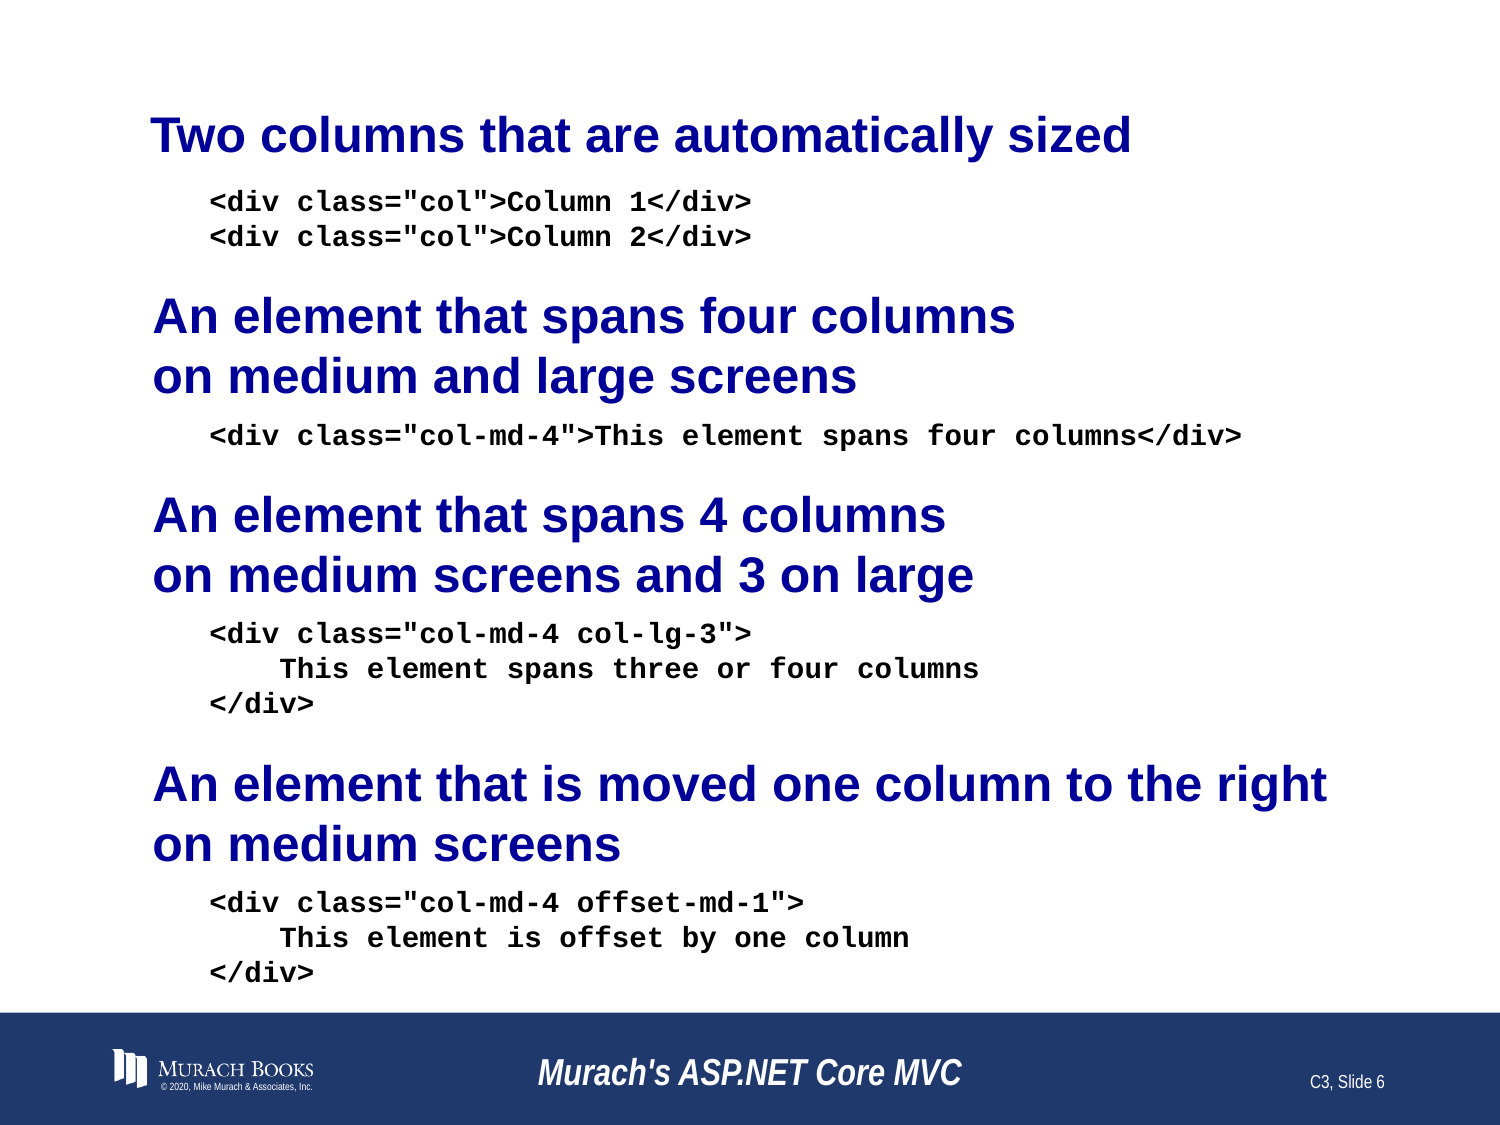

# Two columns that are automatically sized
<div class="col">Column 1</div>
<div class="col">Column 2</div>
An element that spans four columns
on medium and large screens
<div class="col-md-4">This element spans four columns</div>
An element that spans 4 columns
on medium screens and 3 on large
<div class="col-md-4 col-lg-3">
    This element spans three or four columns
</div>
An element that is moved one column to the right on medium screens
<div class="col-md-4 offset-md-1">
    This element is offset by one column
</div>

© 2020, Mike Murach & Associates, Inc.
Murach's ASP.NET Core MVC

C3, Slide 6